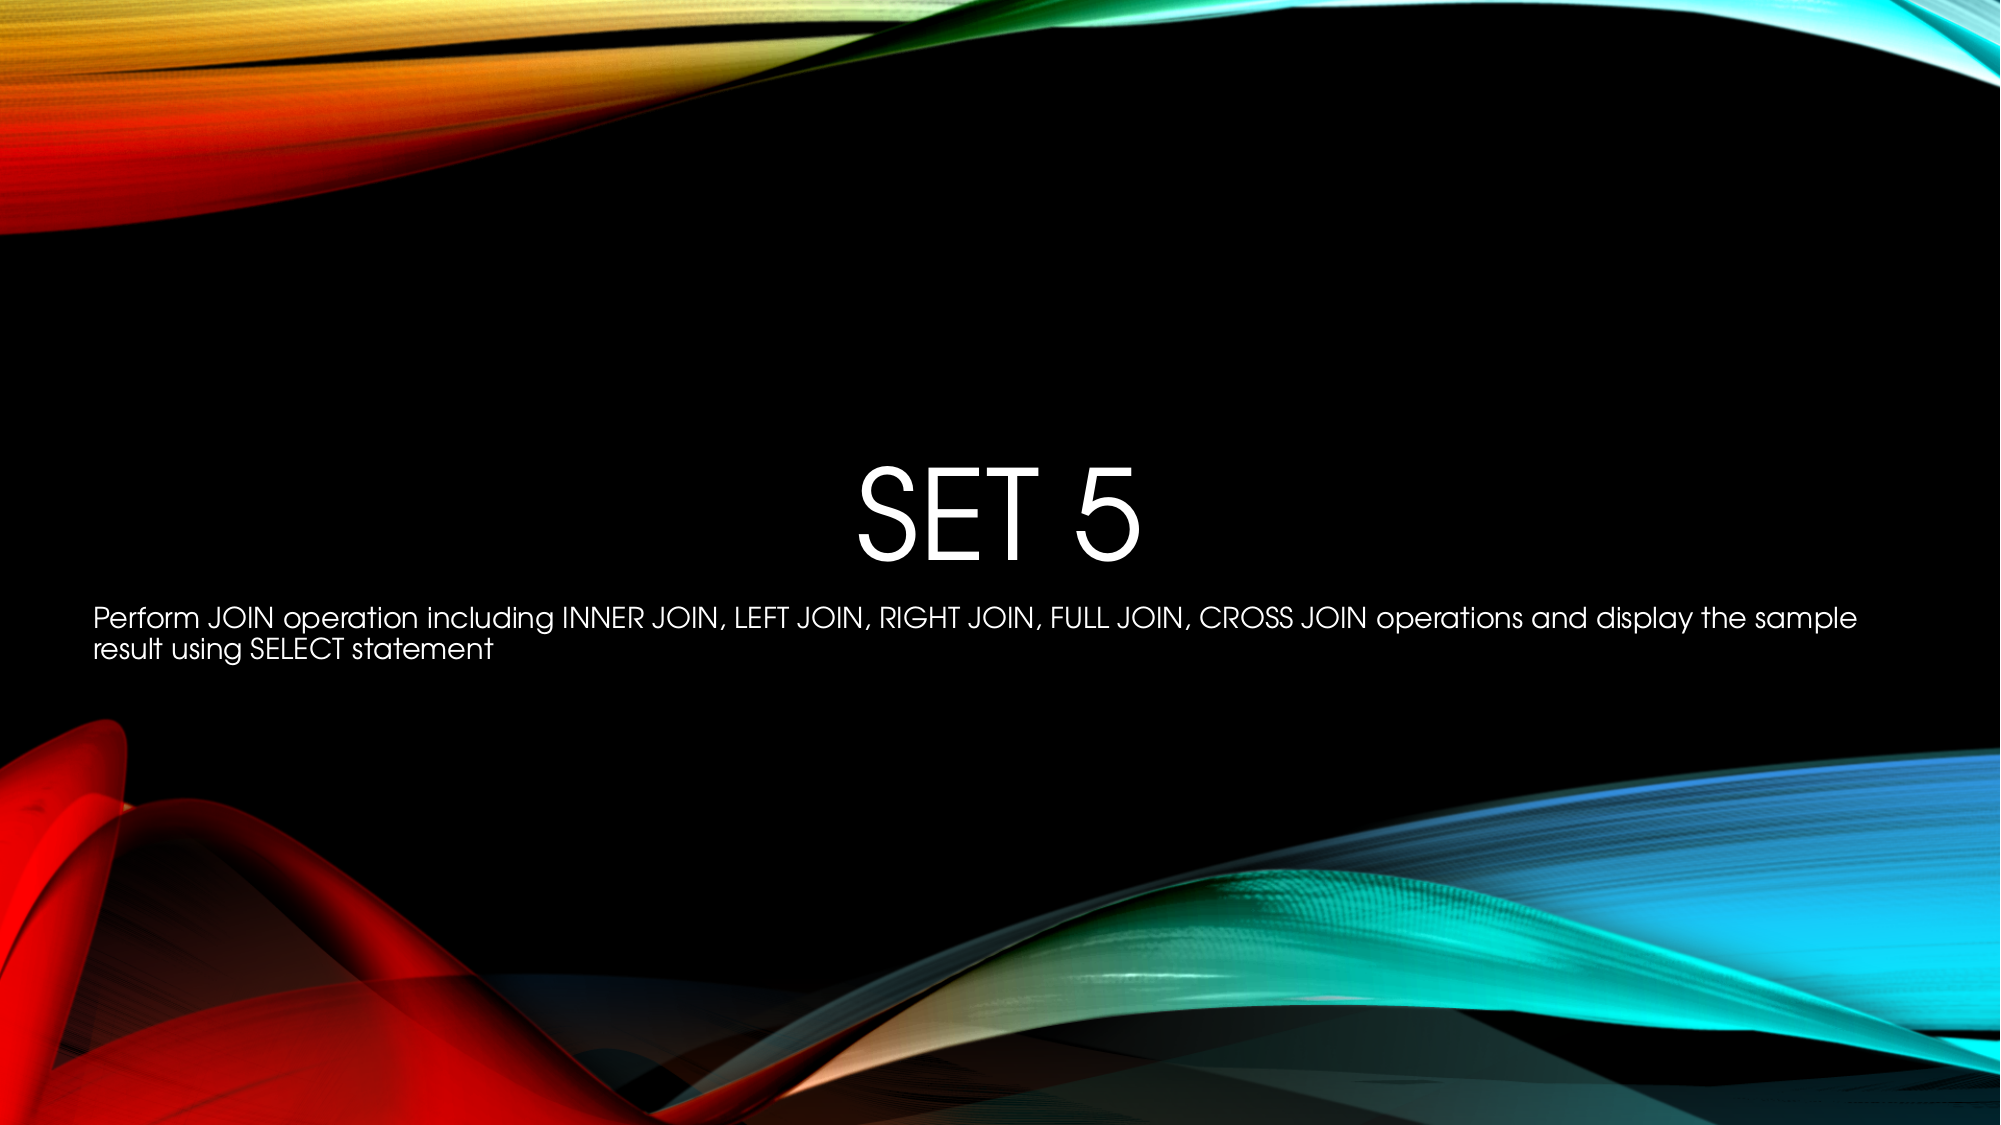

# SET 5
Perform JOIN operation including INNER JOIN, LEFT JOIN, RIGHT JOIN, FULL JOIN, CROSS JOIN operations and display the sample result using SELECT statement